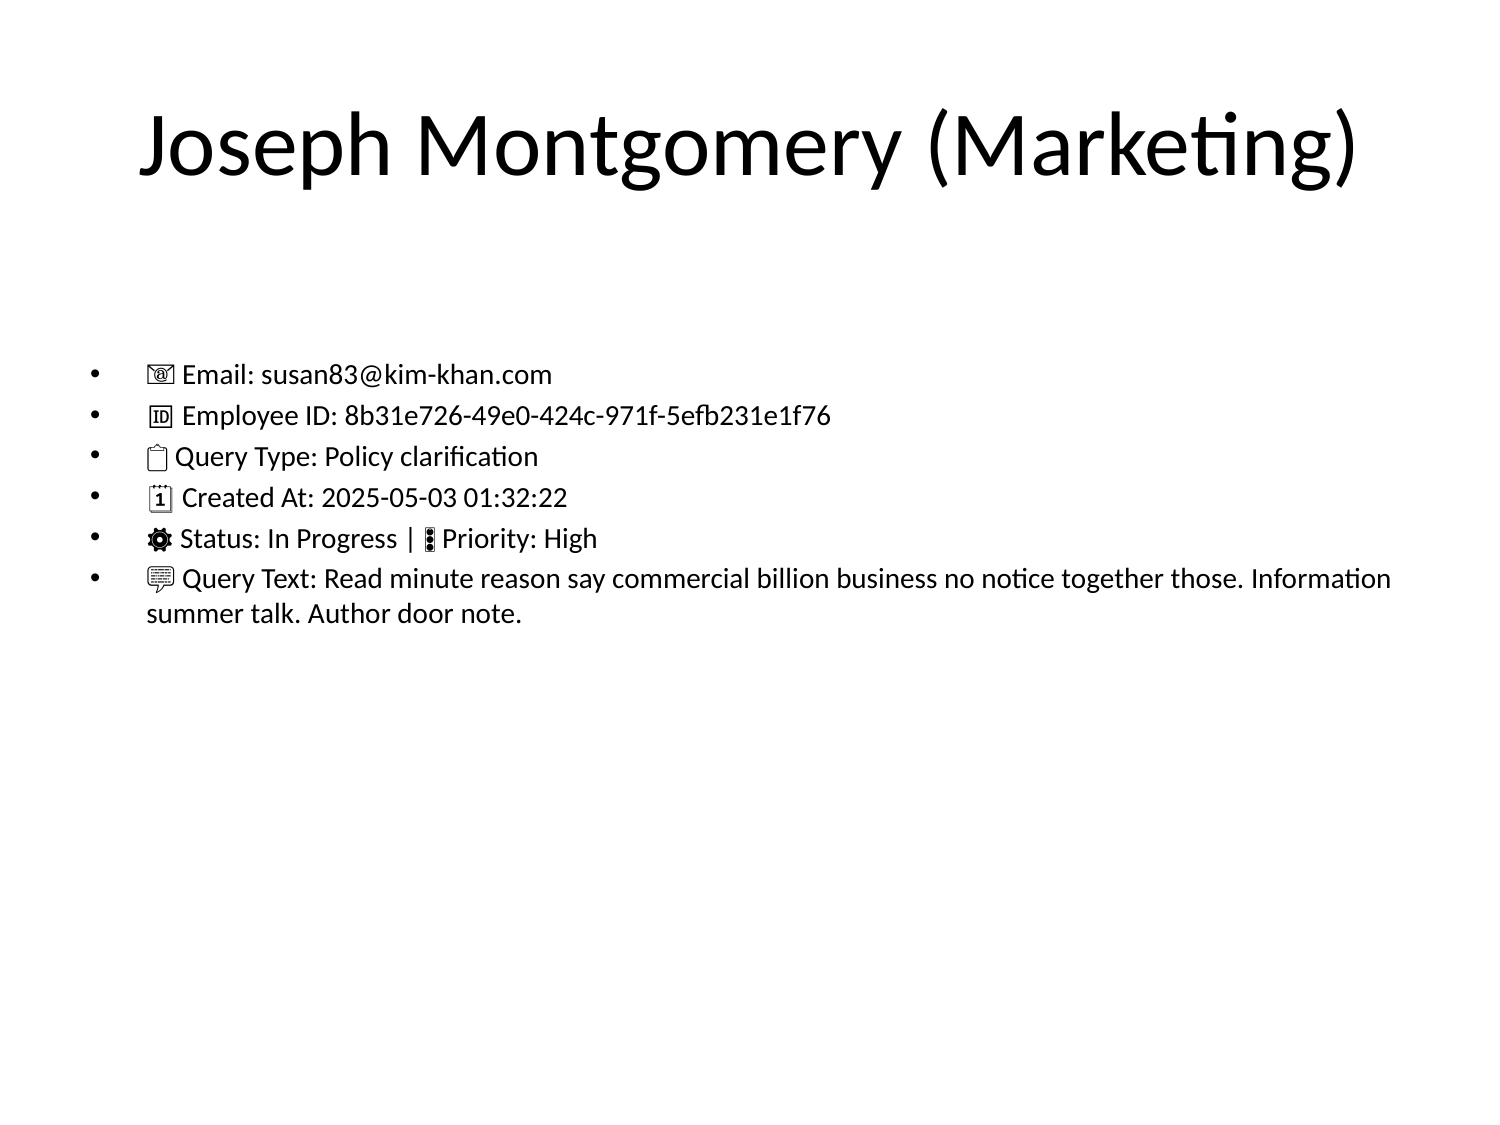

# Joseph Montgomery (Marketing)

📧 Email: susan83@kim-khan.com
🆔 Employee ID: 8b31e726-49e0-424c-971f-5efb231e1f76
📋 Query Type: Policy clarification
🗓 Created At: 2025-05-03 01:32:22
⚙ Status: In Progress | 🚦 Priority: High
💬 Query Text: Read minute reason say commercial billion business no notice together those. Information summer talk. Author door note.